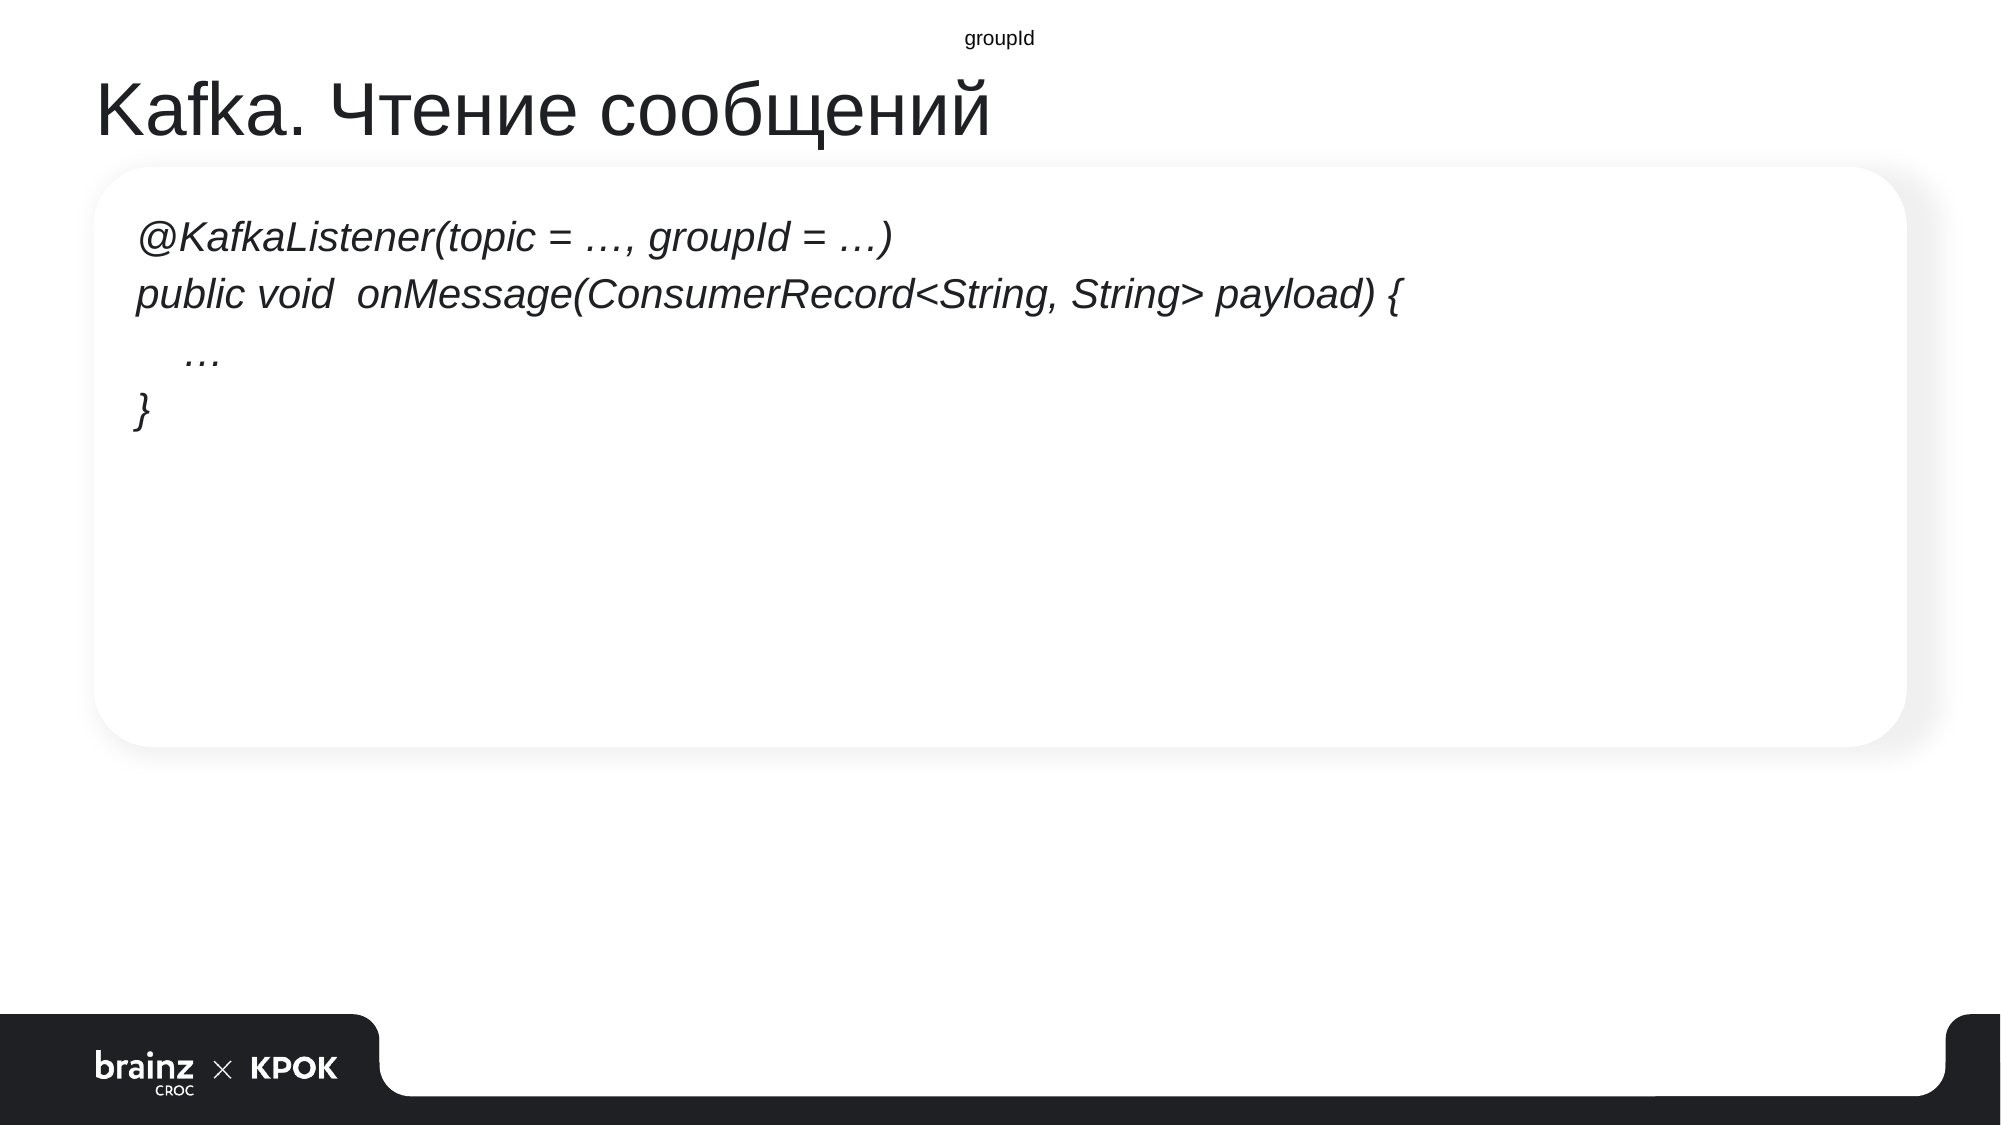

groupId
# Kafka. Чтение сообщений

@KafkaListener(topic = …, groupId = …)
public void  onMessage(ConsumerRecord<String, String> payload) {
    …
}